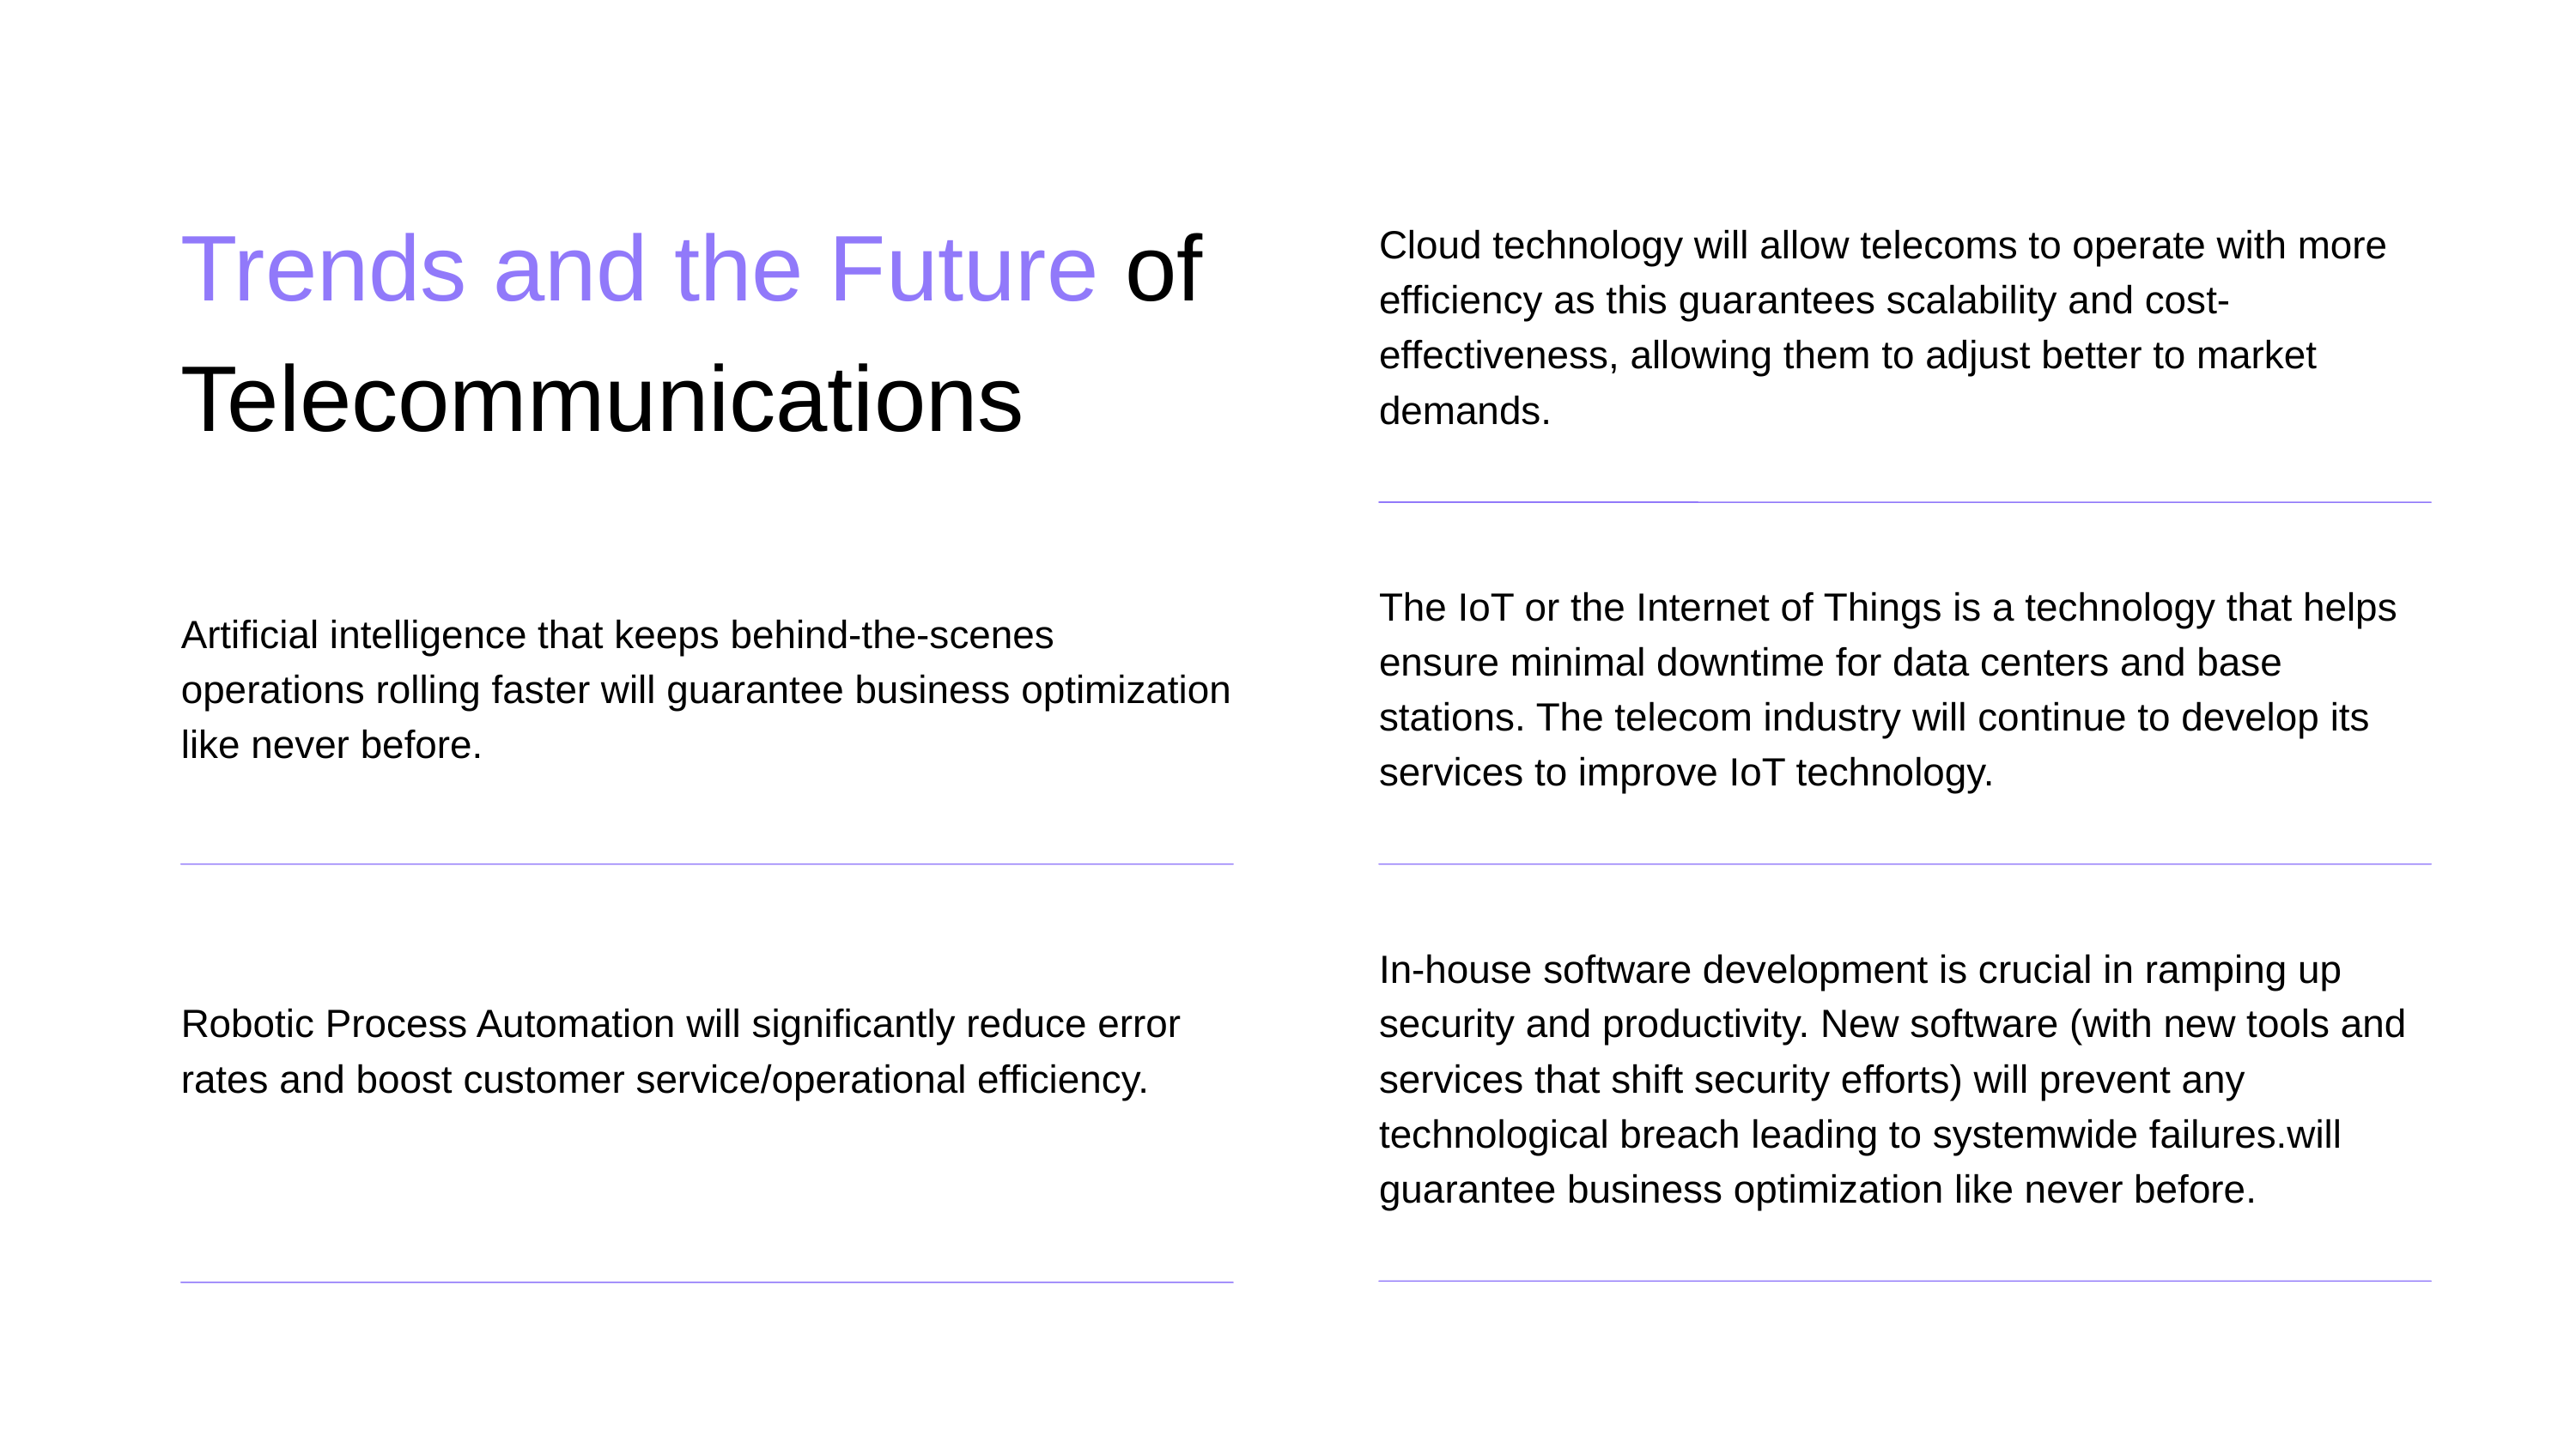

Trends and the Future of Telecommunications
Cloud technology will allow telecoms to operate with more efficiency as this guarantees scalability and cost-effectiveness, allowing them to adjust better to market demands.

The IoT or the Internet of Things is a technology that helps ensure minimal downtime for data centers and base stations. The telecom industry will continue to develop its services to improve IoT technology.
Artificial intelligence that keeps behind-the-scenes operations rolling faster will guarantee business optimization like never before.

In-house software development is crucial in ramping up security and productivity. New software (with new tools and services that shift security efforts) will prevent any technological breach leading to systemwide failures.will guarantee business optimization like never before.
Robotic Process Automation will significantly reduce error rates and boost customer service/operational efficiency.